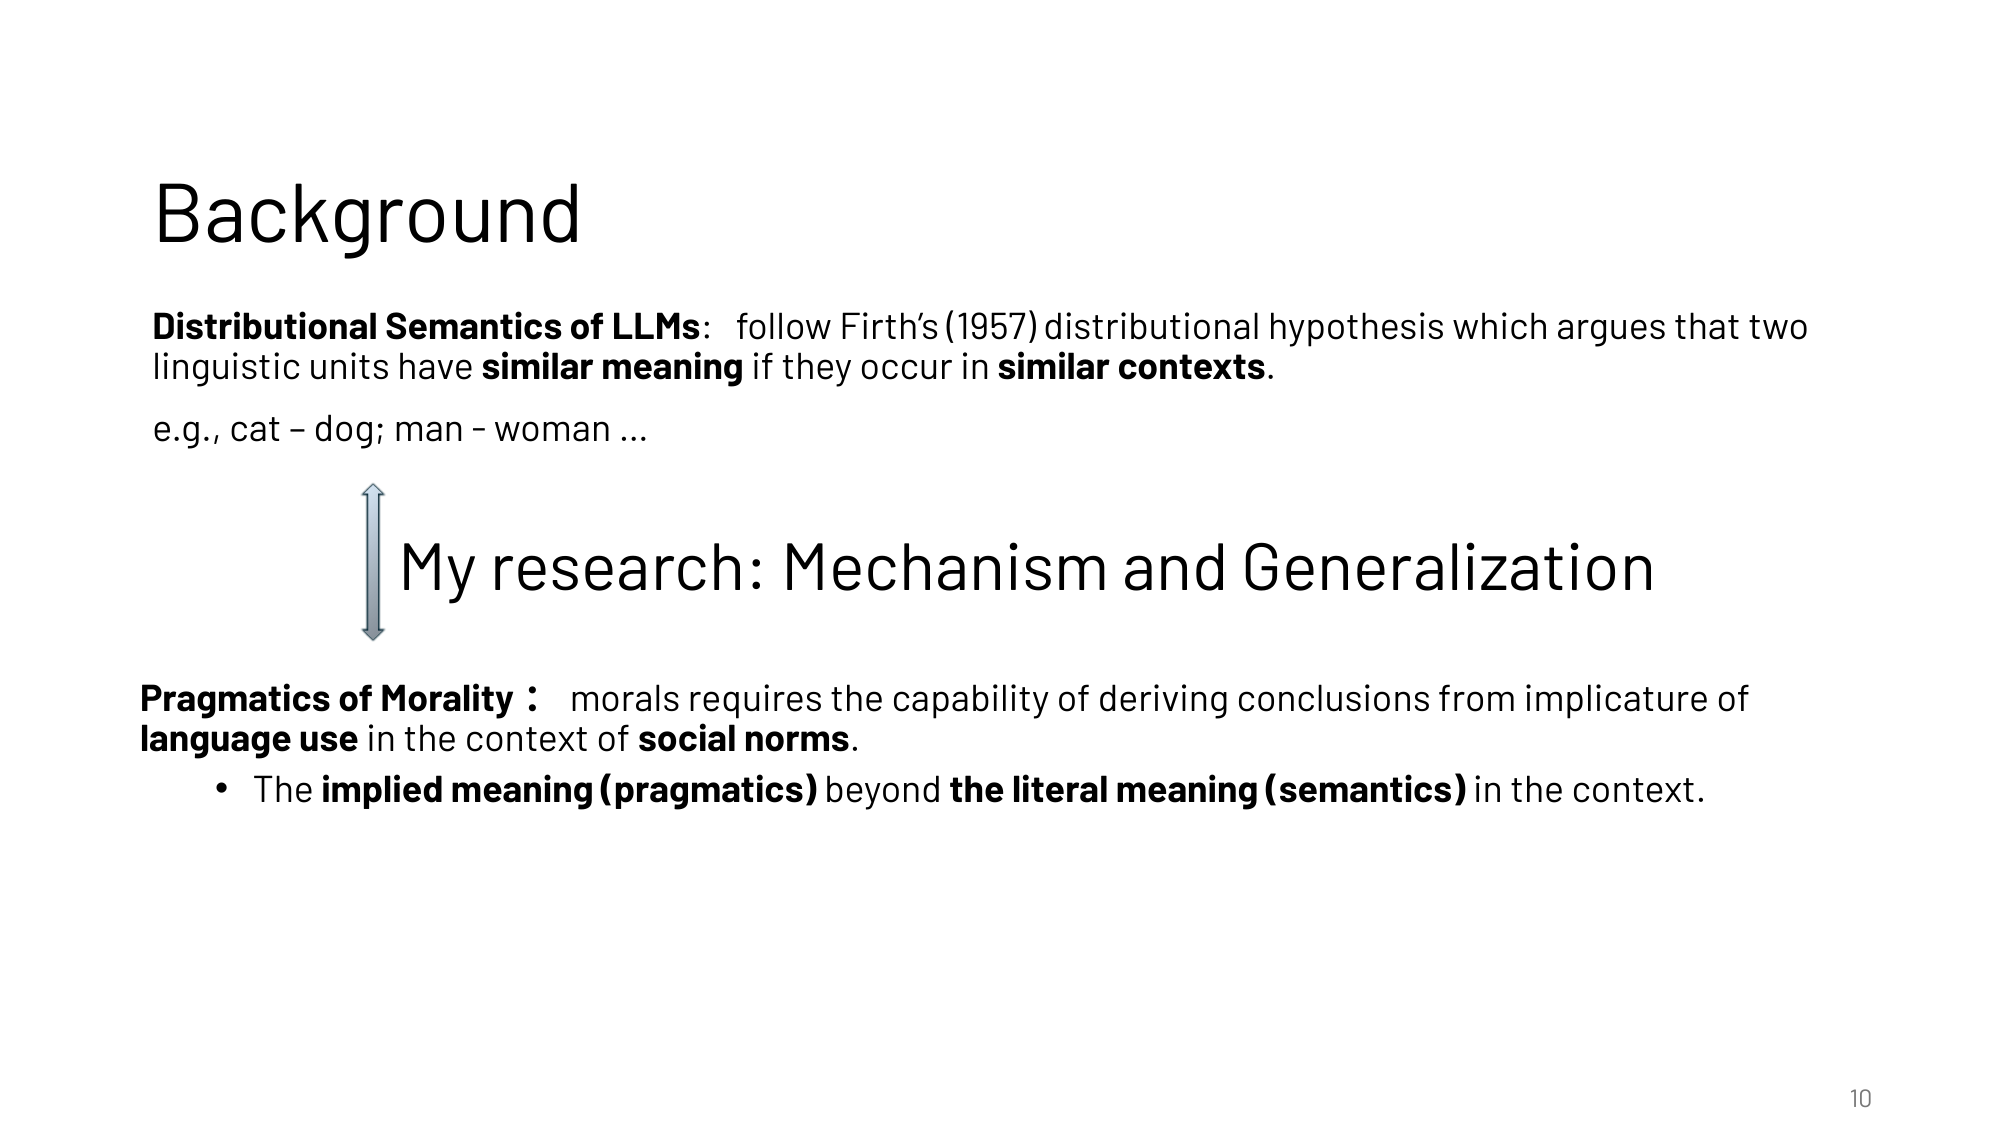

# Background
Distributional Semantics of LLMs:   follow Firth’s (1957) distributional hypothesis which argues that two linguistic units have similar meaning if they occur in similar contexts.
e.g., cat – dog; man - woman …
My research: Mechanism and Generalization

Pragmatics of Morality：morals requires the capability of deriving conclusions from implicature of language use in the context of social norms.
The implied meaning (pragmatics) beyond the literal meaning (semantics) in the context.

10
10